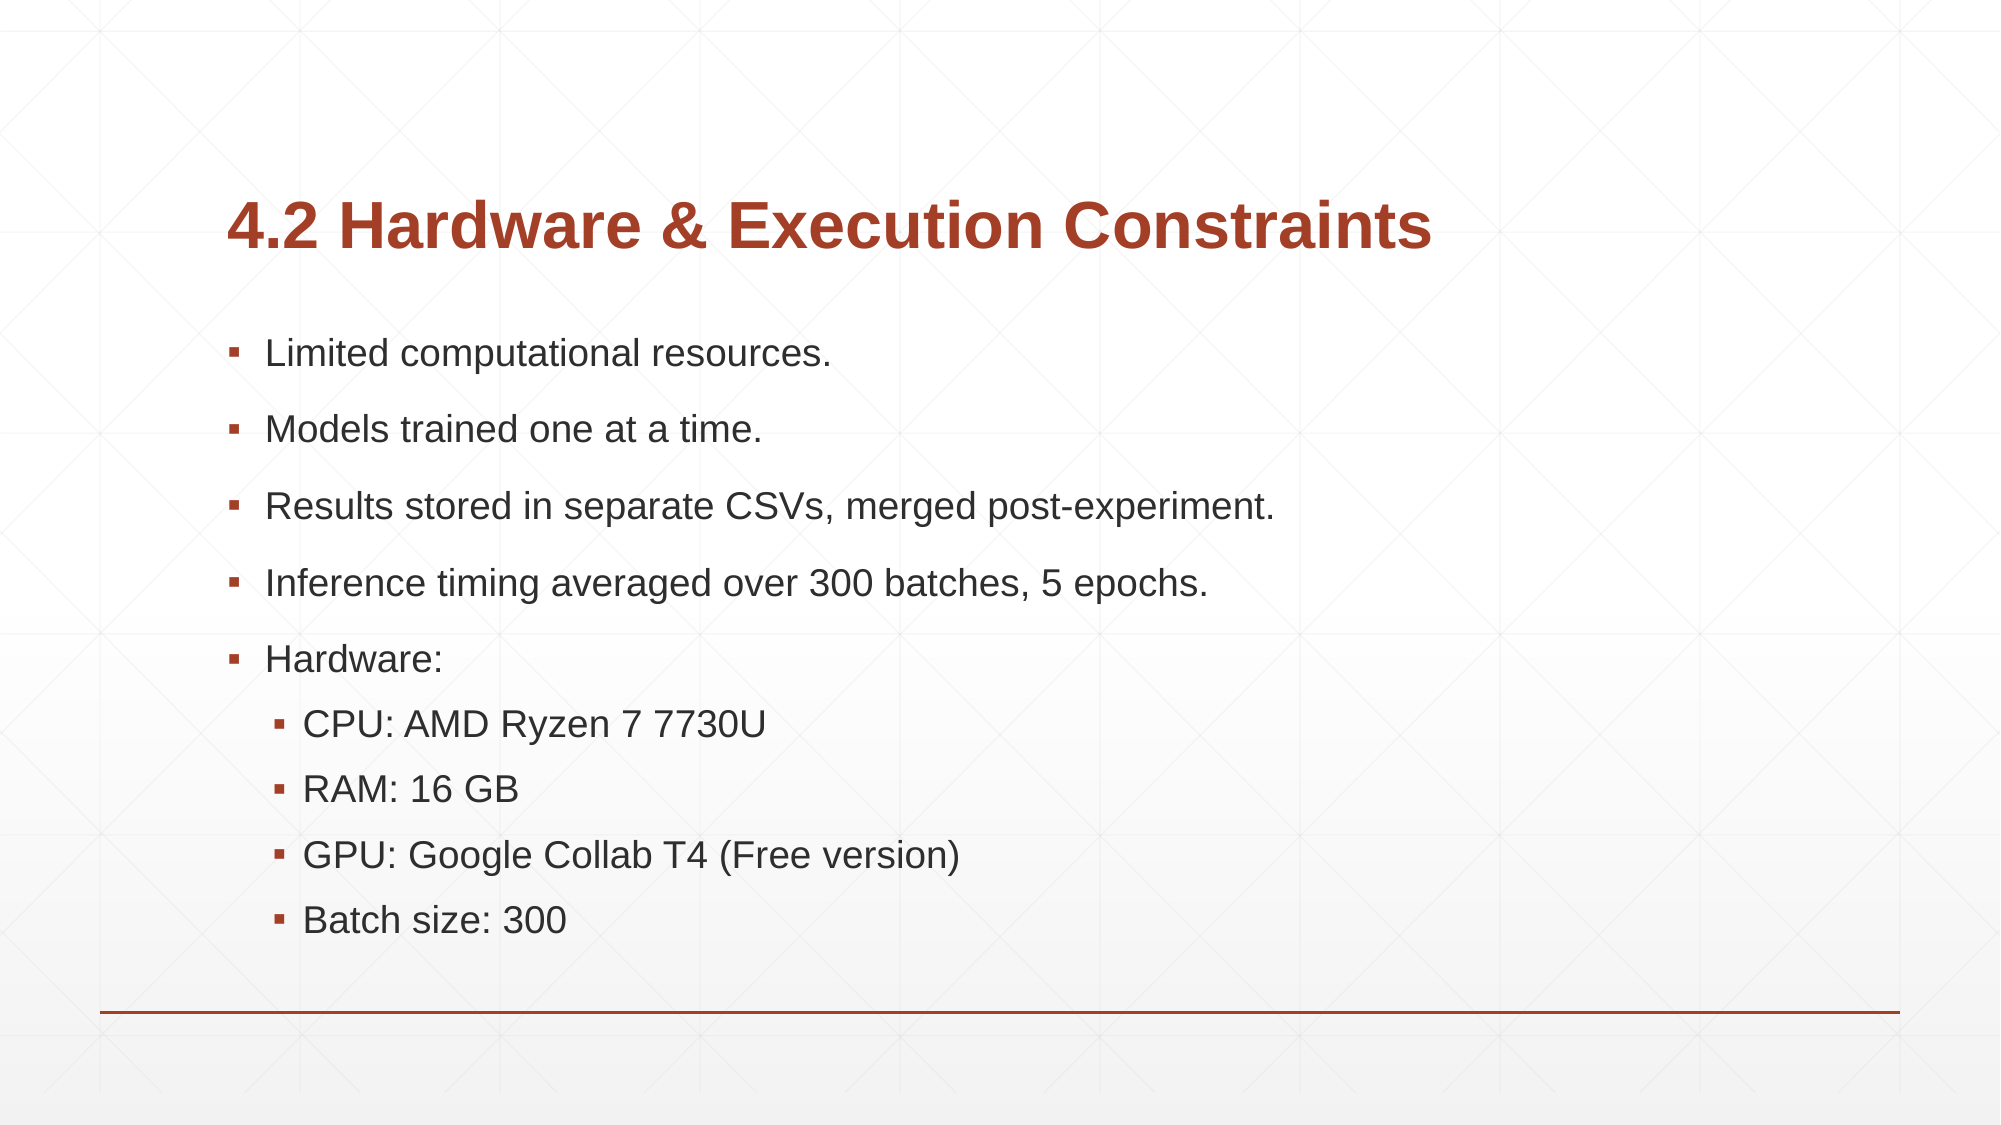

# 4.2 Hardware & Execution Constraints
Limited computational resources.
Models trained one at a time.
Results stored in separate CSVs, merged post-experiment.
Inference timing averaged over 300 batches, 5 epochs.
Hardware:
CPU: AMD Ryzen 7 7730U
RAM: 16 GB
GPU: Google Collab T4 (Free version)
Batch size: 300